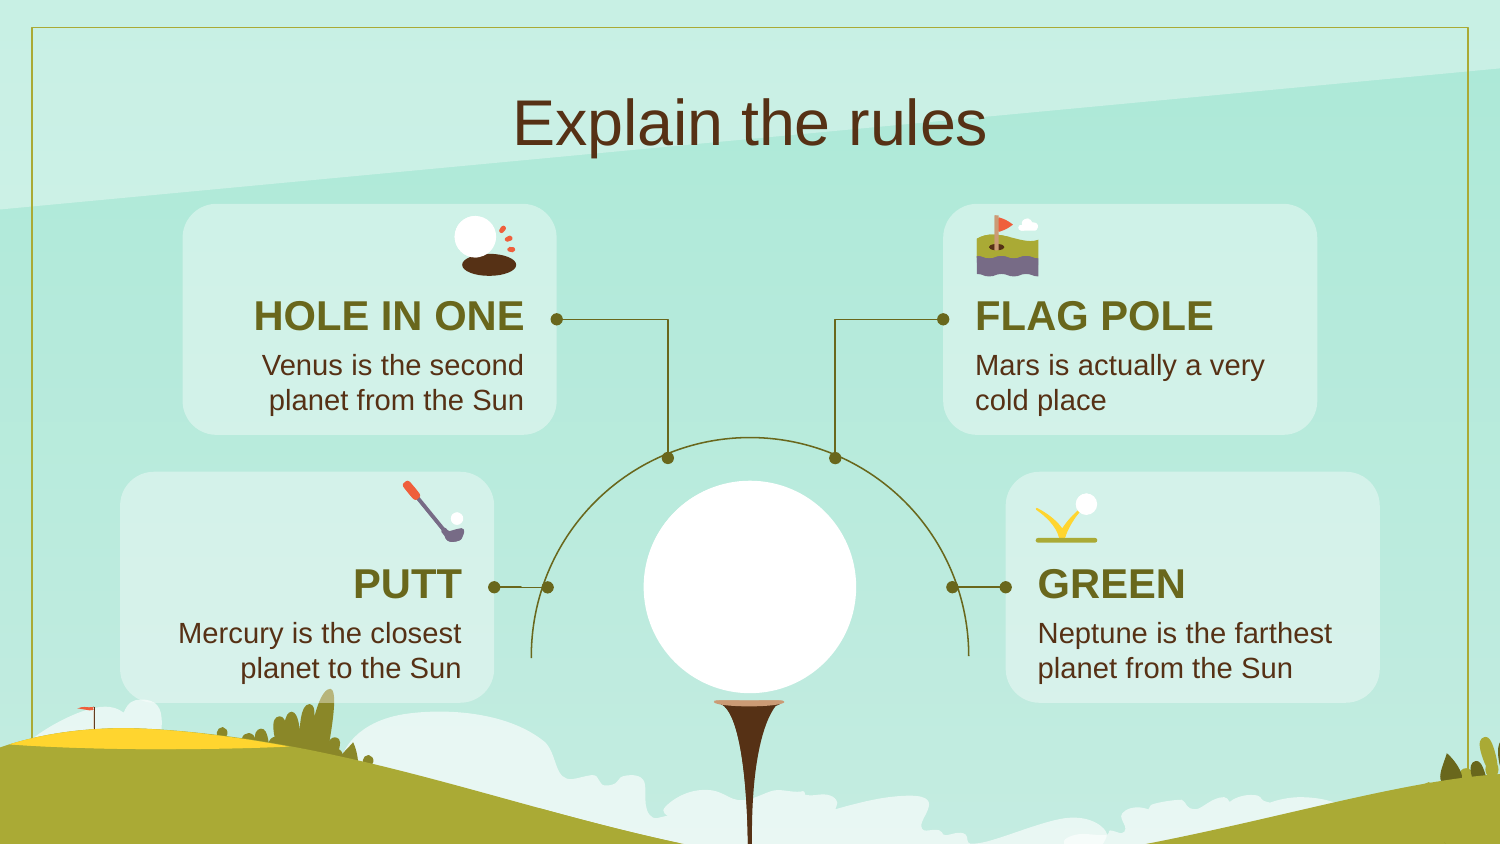

# Explain the rules

HOLE IN ONE
FLAG POLE
Venus is the second planet from the Sun
Mars is actually a very cold place

PUTT
GREEN
Mercury is the closest planet to the Sun
Neptune is the farthest planet from the Sun